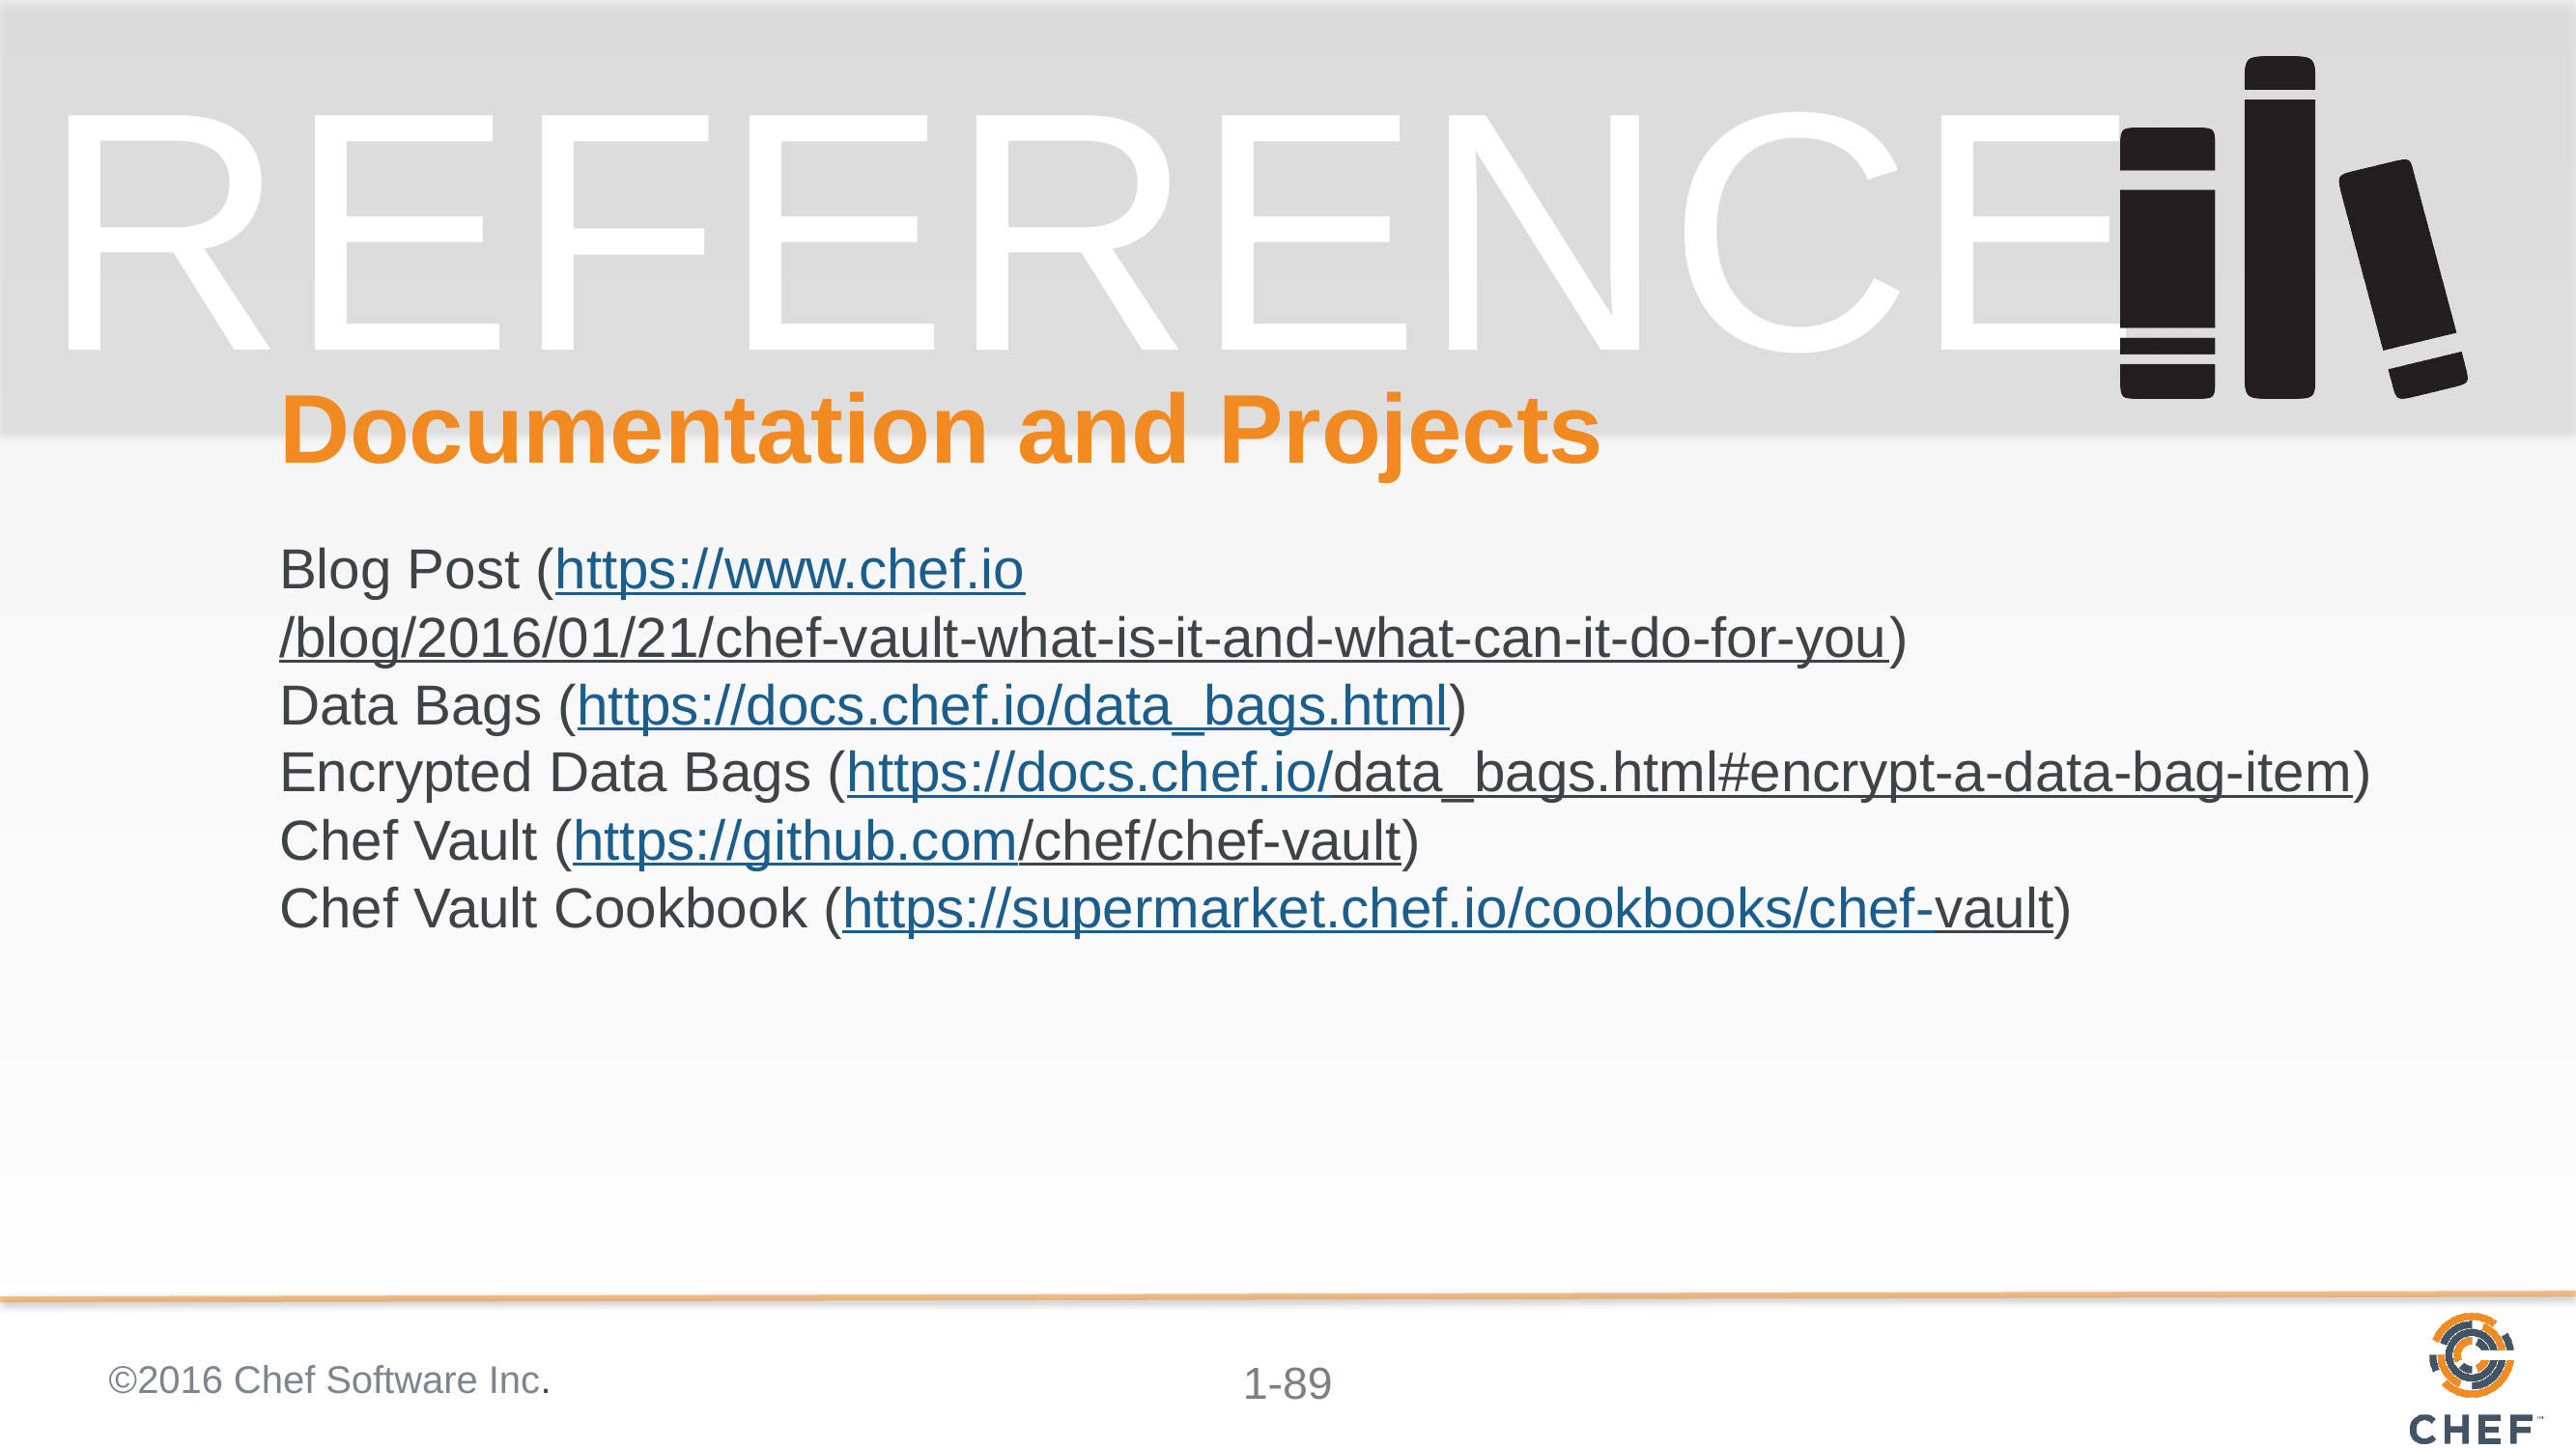

# Documentation and Projects
Blog Post (https://www.chef.io/blog/2016/01/21/chef-vault-what-is-it-and-what-can-it-do-for-you)
Data Bags (https://docs.chef.io/data_bags.html)
Encrypted Data Bags (https://docs.chef.io/data_bags.html#encrypt-a-data-bag-item)
Chef Vault (https://github.com/chef/chef-vault)
Chef Vault Cookbook (https://supermarket.chef.io/cookbooks/chef-vault)